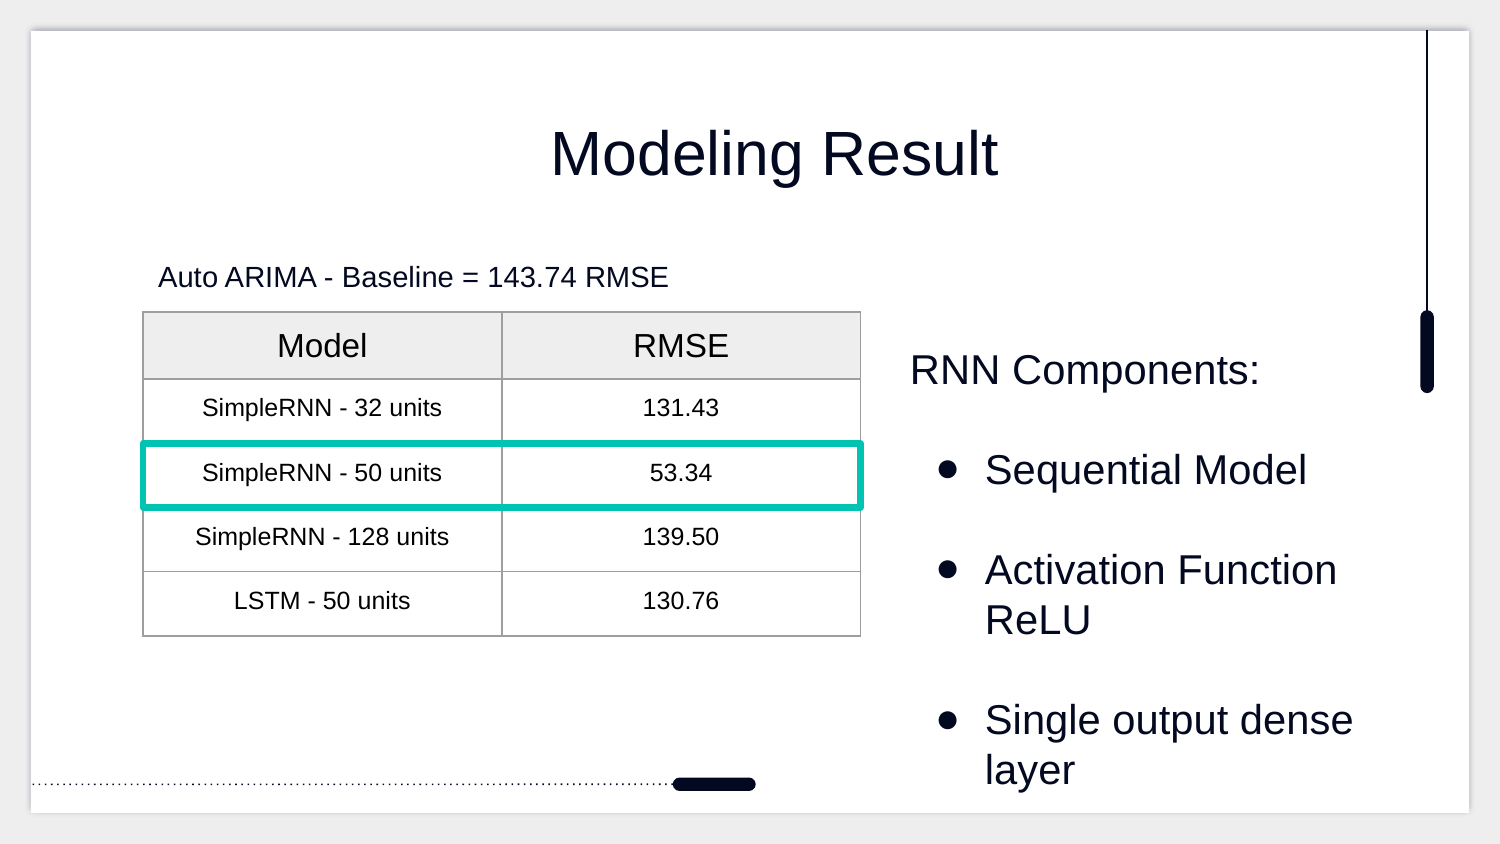

# Modeling Result
Auto ARIMA - Baseline = 143.74 RMSE
| Model | RMSE |
| --- | --- |
| SimpleRNN - 32 units | 131.43 |
| SimpleRNN - 50 units | 53.34 |
| SimpleRNN - 128 units | 139.50 |
| LSTM - 50 units | 130.76 |
RNN Components:

Sequential Model

Activation Function ReLU

Single output dense layer

ADAM optimizer